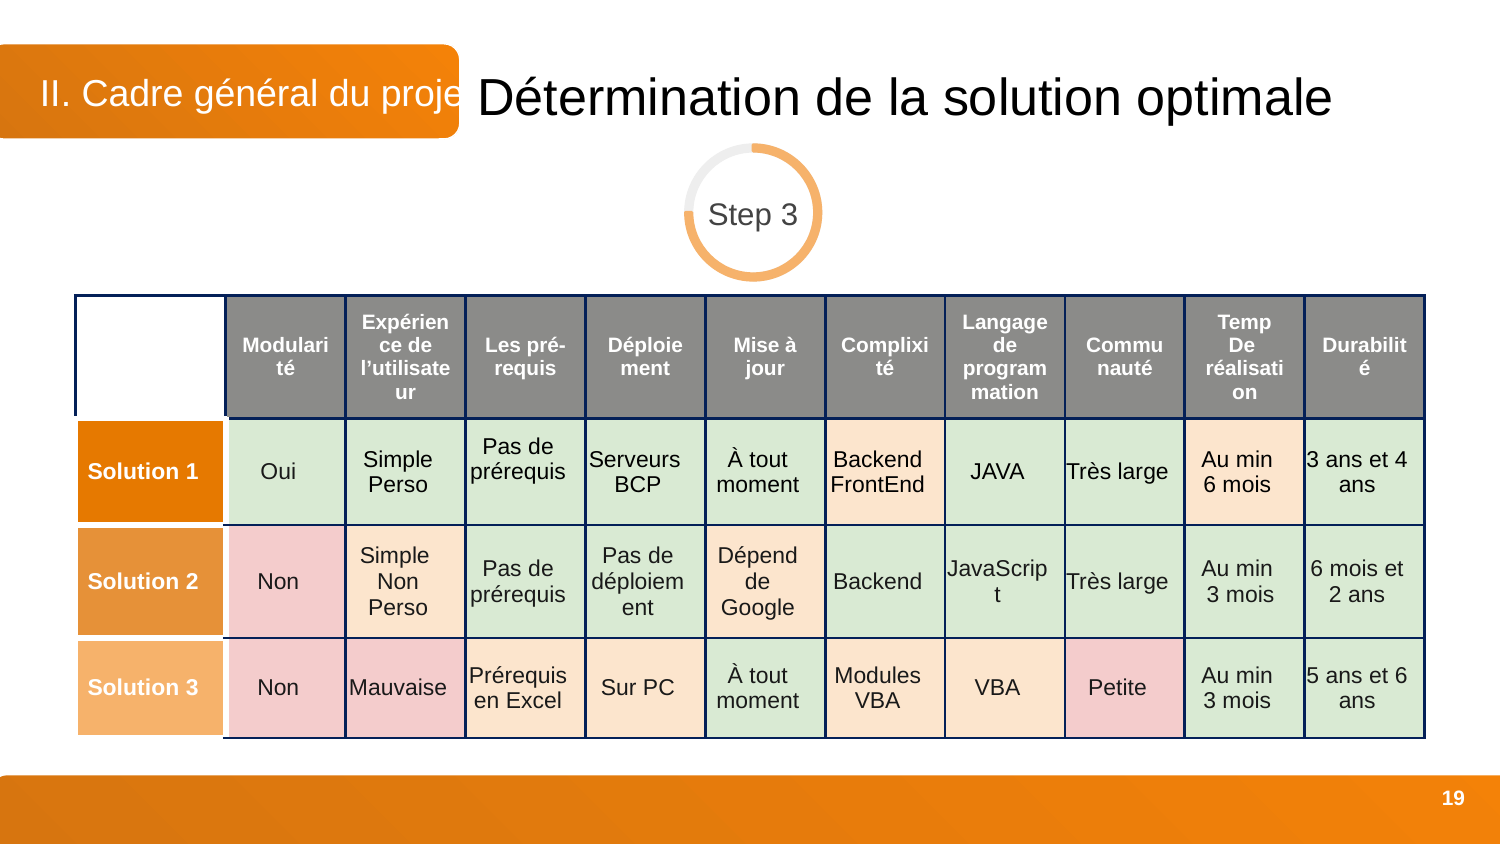

# Détermination de la solution optimale
II. Cadre général du projet

Step 3
|  | Modularité | Expérience de l’utilisateur | Les pré-requis | Déploiement | Mise à jour | Complixité | Langage de programmation | Communauté | Temp De réalisation | Durabilité |
| --- | --- | --- | --- | --- | --- | --- | --- | --- | --- | --- |
| Solution 1 | Oui | Simple Perso | Pas de prérequis | Serveurs BCP | À tout moment | Backend FrontEnd | JAVA | Très large | Au min 6 mois | 3 ans et 4 ans |
| Solution 2 | Non | Simple Non Perso | Pas de prérequis | Pas de déploiement | Dépend de Google | Backend | JavaScript | Très large | Au min 3 mois | 6 mois et 2 ans |
| Solution 3 | Non | Mauvaise | Prérequis en Excel | Sur PC | À tout moment | Modules VBA | VBA | Petite | Au min 3 mois | 5 ans et 6 ans |
19